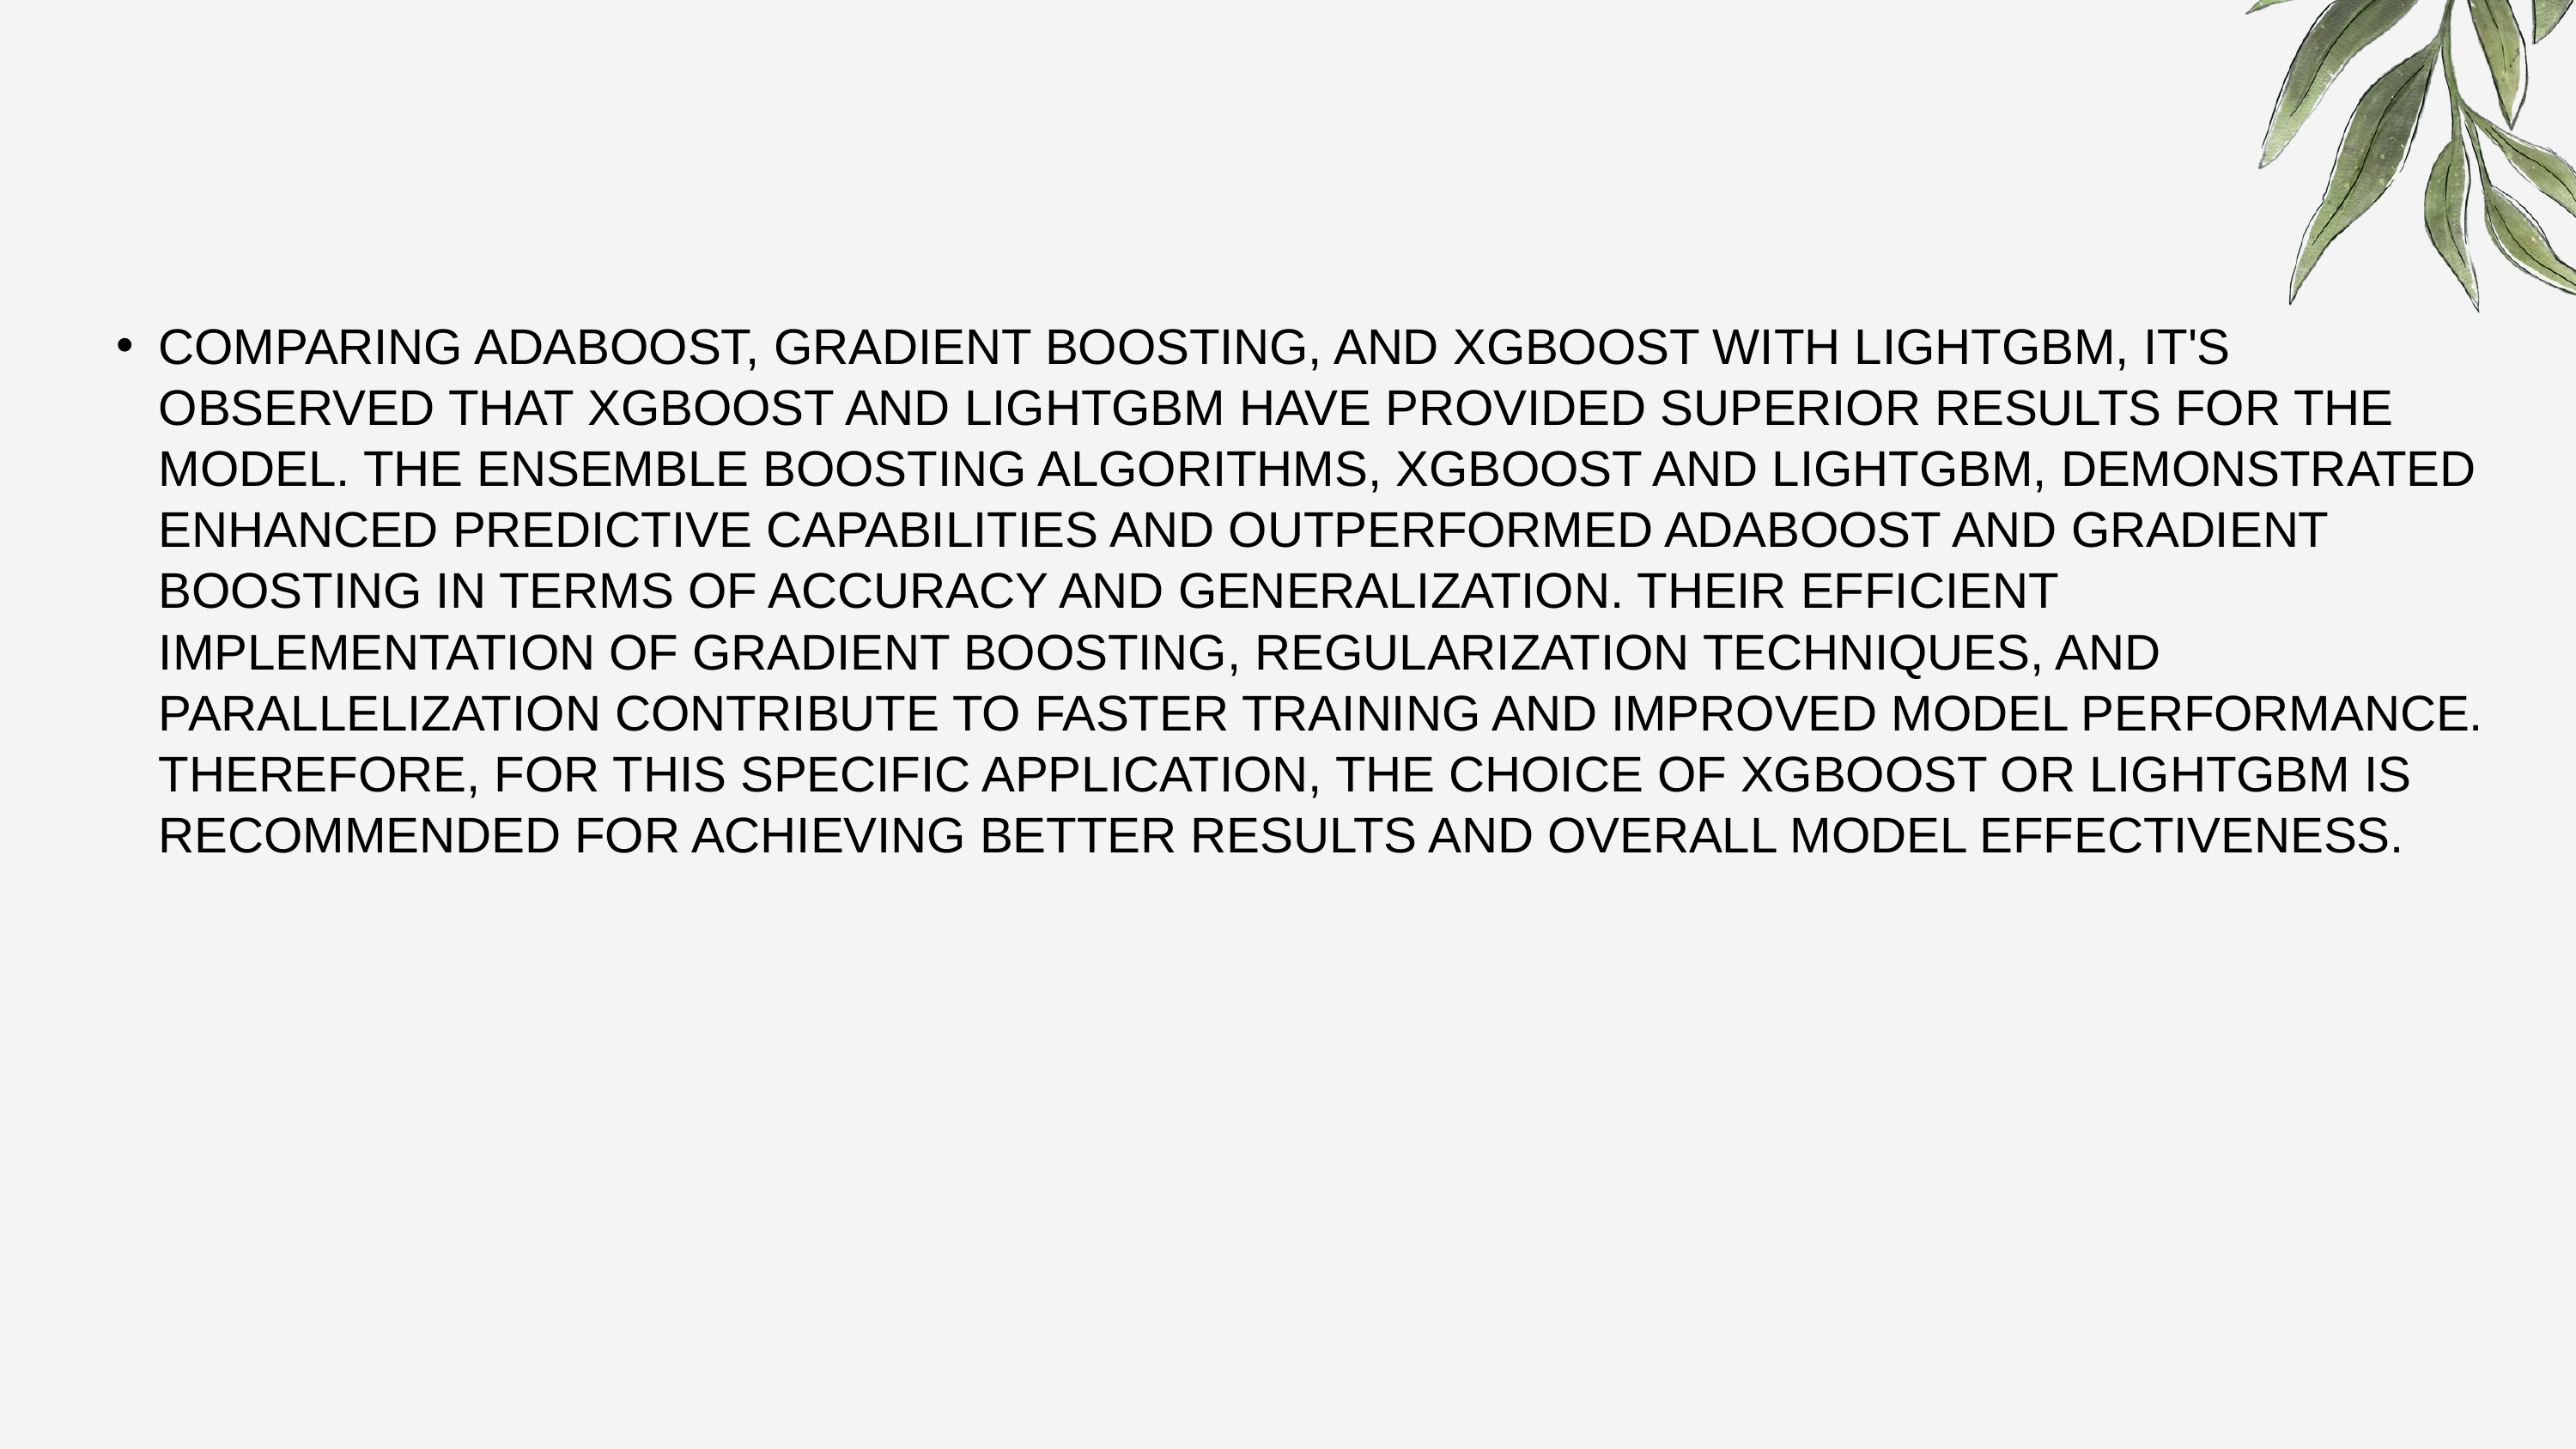

COMPARING ADABOOST, GRADIENT BOOSTING, AND XGBOOST WITH LIGHTGBM, IT'S OBSERVED THAT XGBOOST AND LIGHTGBM HAVE PROVIDED SUPERIOR RESULTS FOR THE MODEL. THE ENSEMBLE BOOSTING ALGORITHMS, XGBOOST AND LIGHTGBM, DEMONSTRATED ENHANCED PREDICTIVE CAPABILITIES AND OUTPERFORMED ADABOOST AND GRADIENT BOOSTING IN TERMS OF ACCURACY AND GENERALIZATION. THEIR EFFICIENT IMPLEMENTATION OF GRADIENT BOOSTING, REGULARIZATION TECHNIQUES, AND PARALLELIZATION CONTRIBUTE TO FASTER TRAINING AND IMPROVED MODEL PERFORMANCE. THEREFORE, FOR THIS SPECIFIC APPLICATION, THE CHOICE OF XGBOOST OR LIGHTGBM IS RECOMMENDED FOR ACHIEVING BETTER RESULTS AND OVERALL MODEL EFFECTIVENESS.